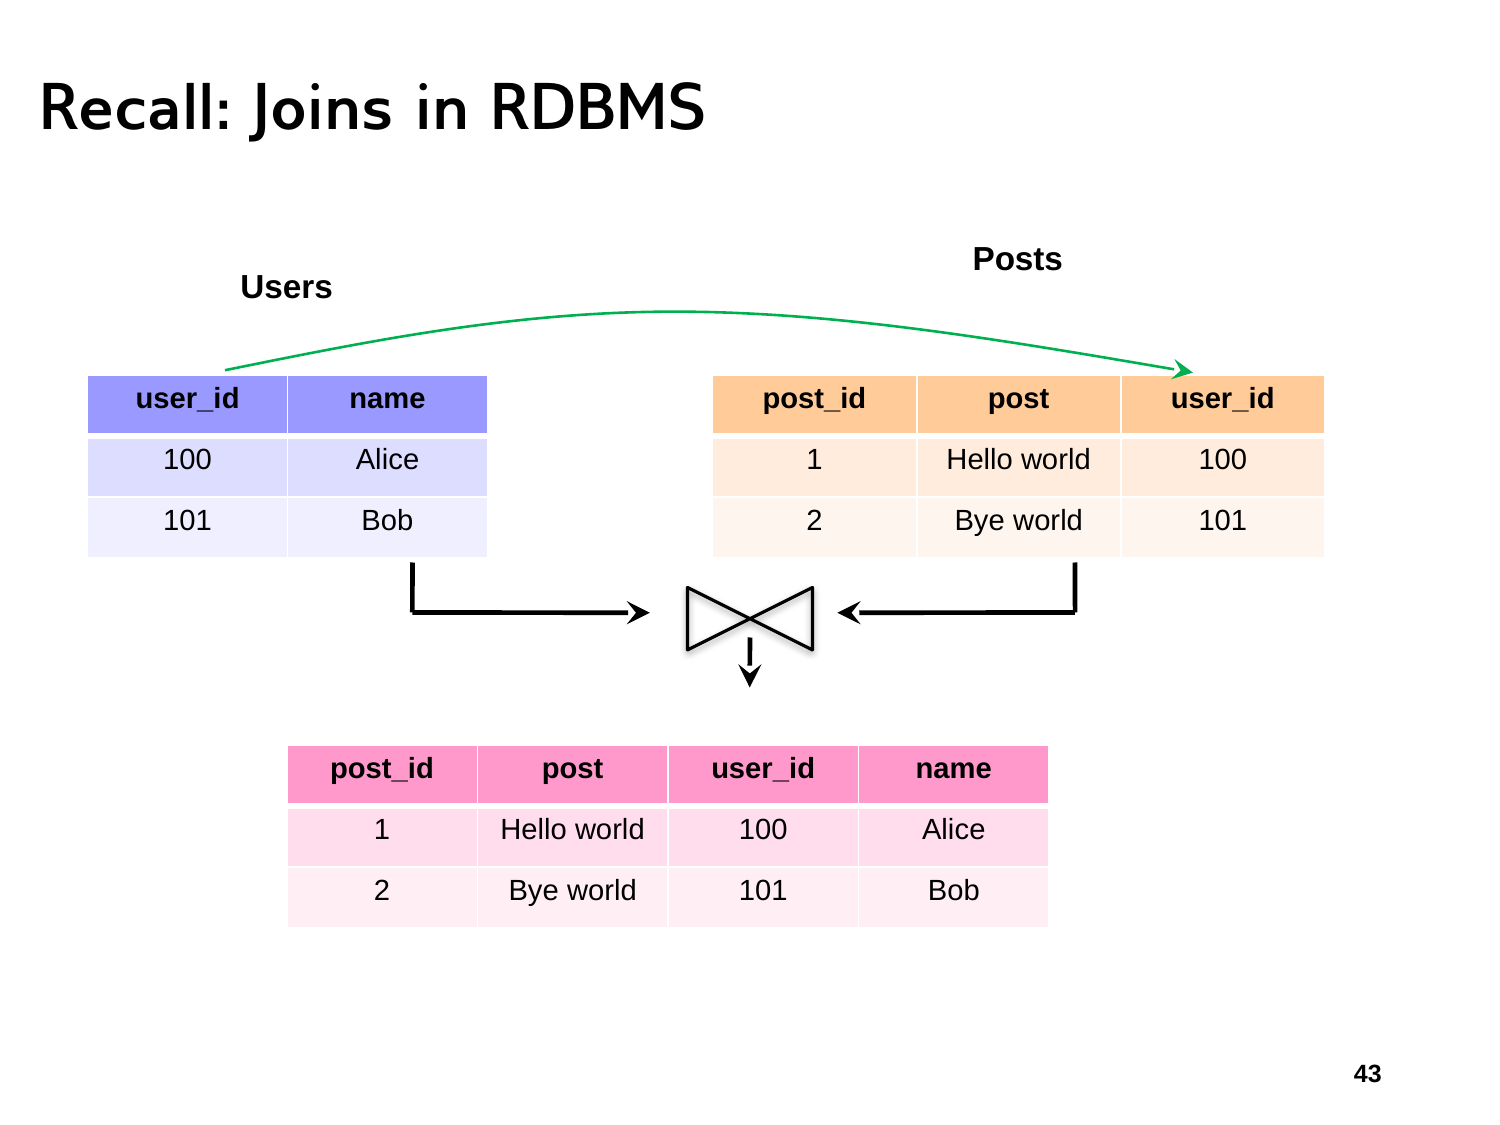

# Recall: Joins in RDBMS
Posts
Users

| user\_id | name |
| --- | --- |
| 100 | Alice |
| 101 | Bob |
| post\_id | post | user\_id |
| --- | --- | --- |
| 1 | Hello world | 100 |
| 2 | Bye world | 101 |

| post\_id | post | user\_id | name |
| --- | --- | --- | --- |
| 1 | Hello world | 100 | Alice |
| 2 | Bye world | 101 | Bob |
43